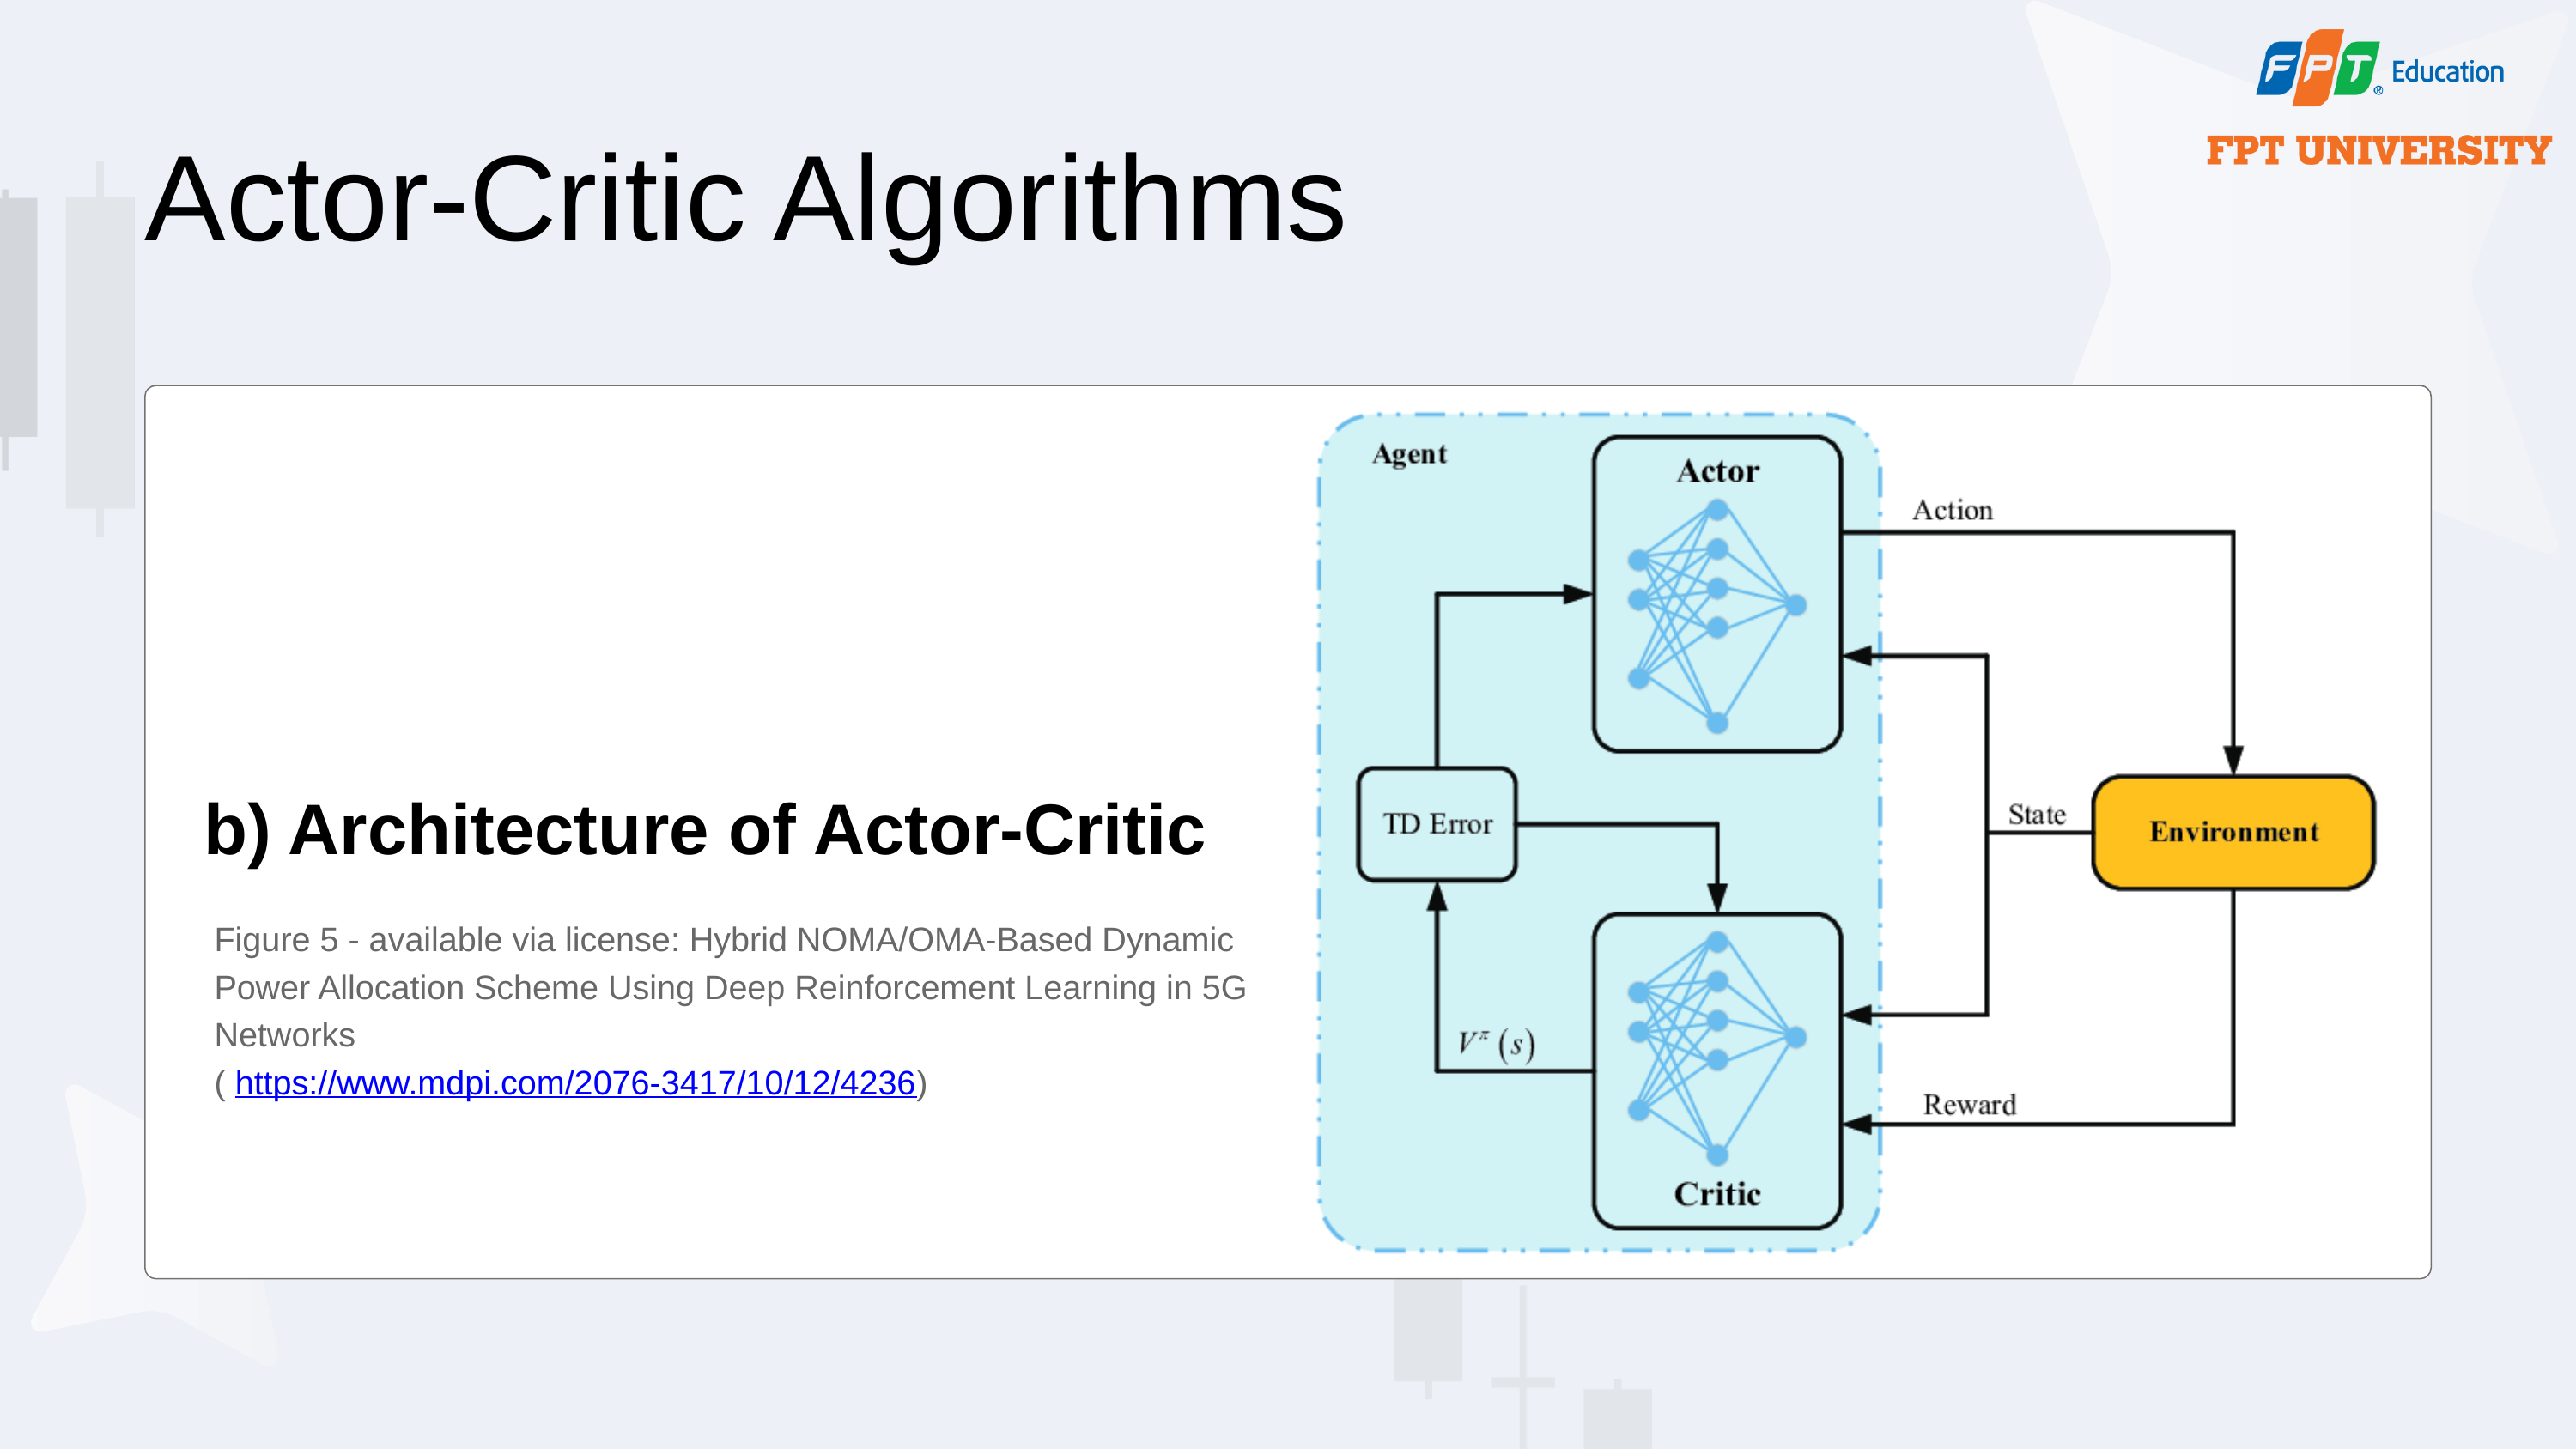

Actor-Critic Algorithms

b) Architecture of Actor-Critic
Figure 5 - available via license: Hybrid NOMA/OMA-Based Dynamic Power Allocation Scheme Using Deep Reinforcement Learning in 5G Networks
( https://www.mdpi.com/2076-3417/10/12/4236)